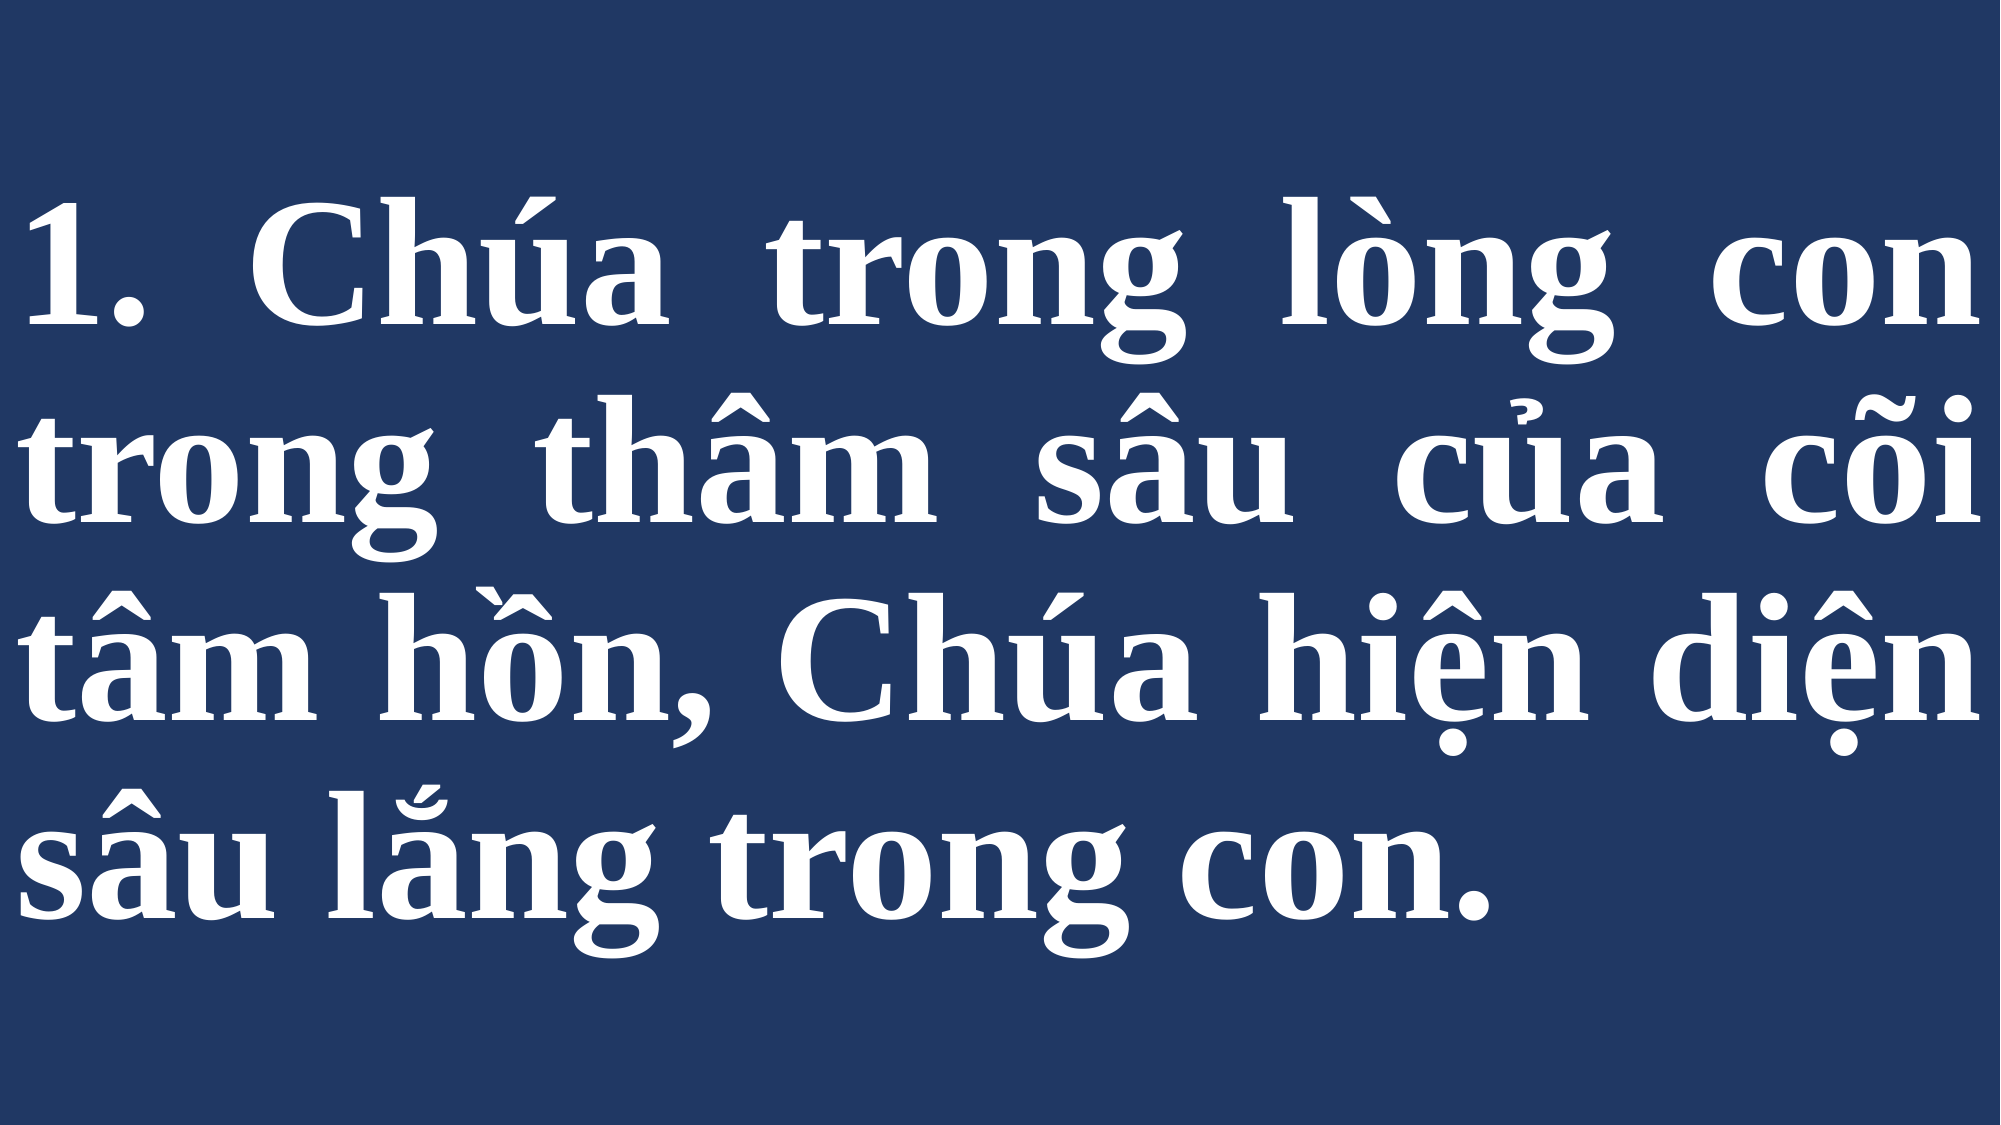

# 1. Chúa trong lòng con trong thâm sâu của cõi tâm hồn, Chúa hiện diện sâu lắng trong con.